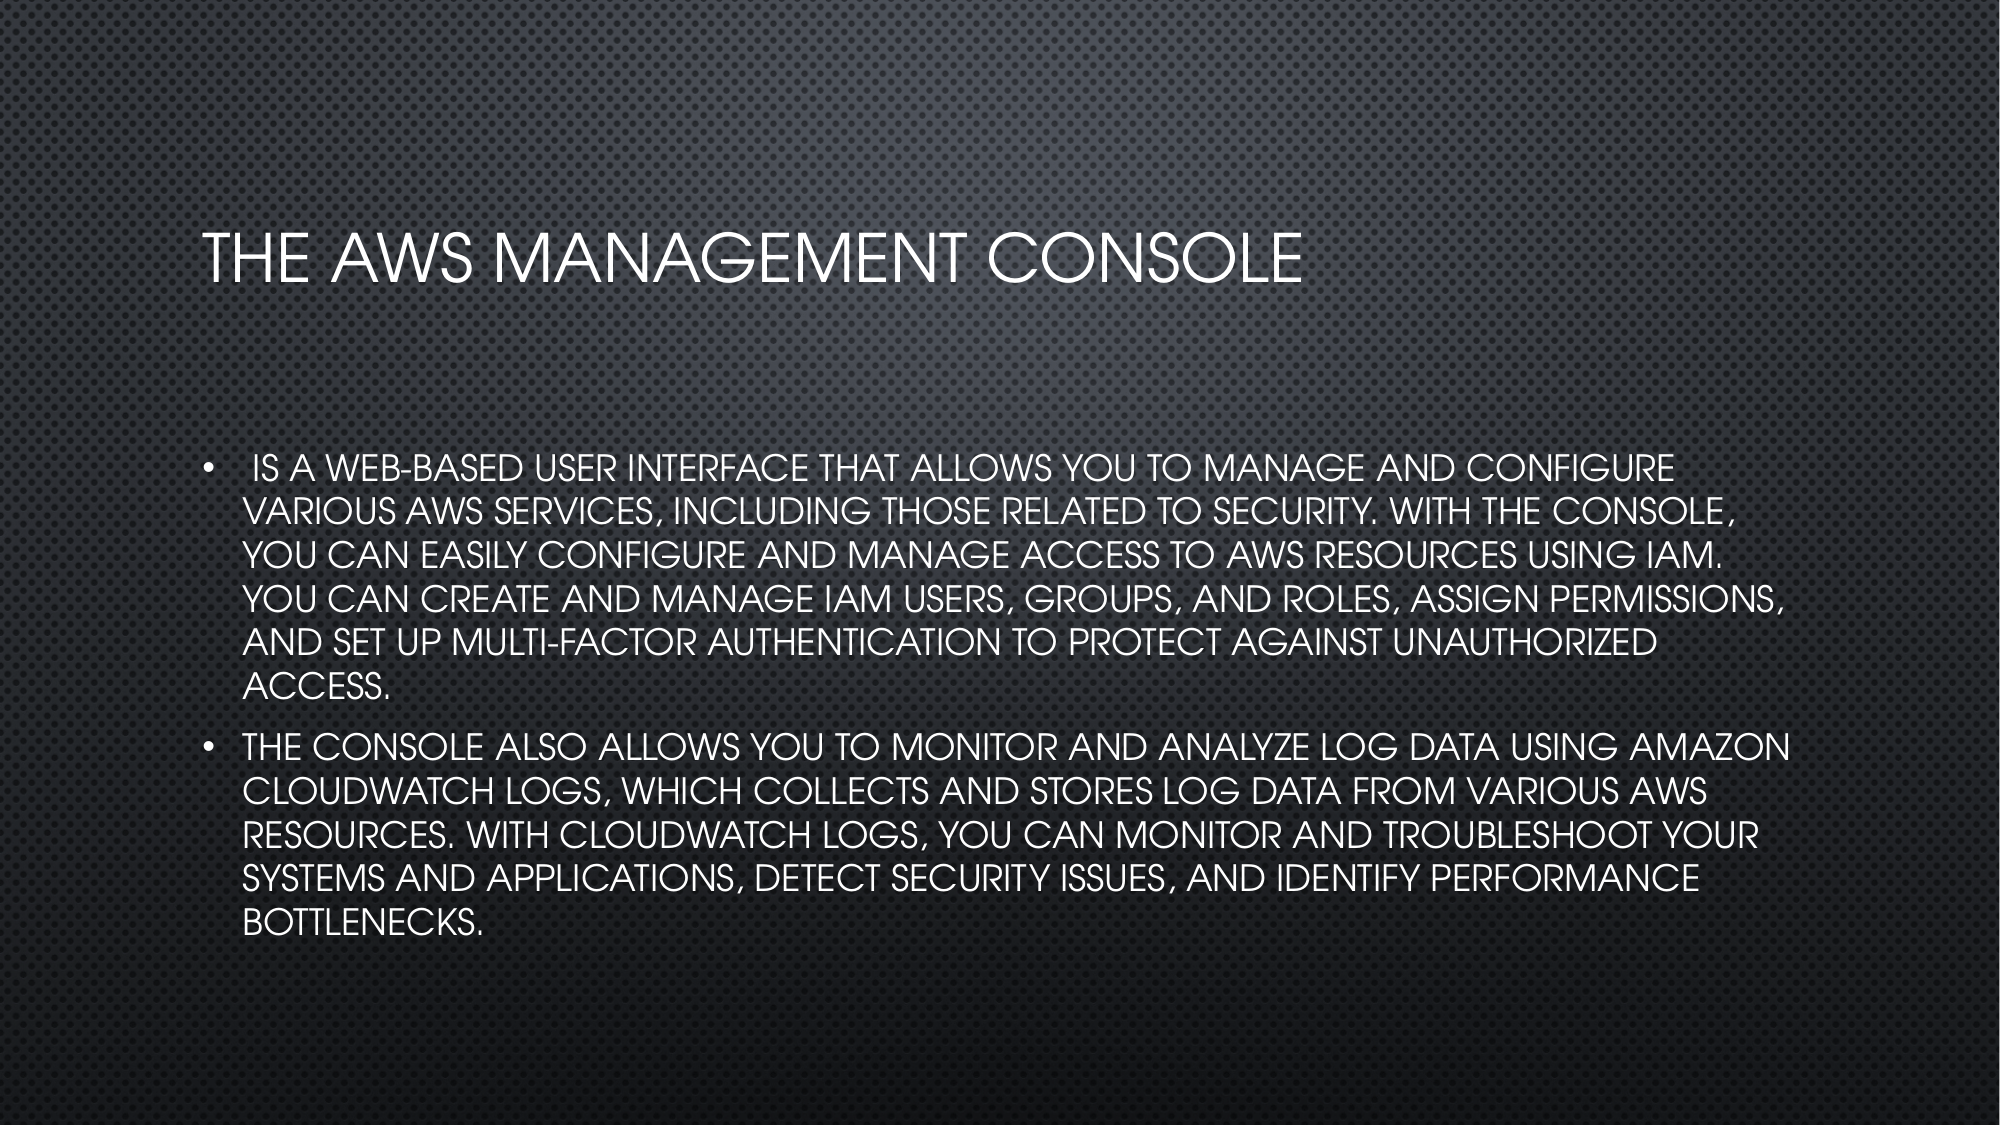

# The AWS Management Console
 is a web-based user interface that allows you to manage and configure various AWS services, including those related to security. With the console, you can easily configure and manage access to AWS resources using IAM. You can create and manage IAM users, groups, and roles, assign permissions, and set up multi-factor authentication to protect against unauthorized access.
The console also allows you to monitor and analyze log data using Amazon CloudWatch Logs, which collects and stores log data from various AWS resources. With CloudWatch Logs, you can monitor and troubleshoot your systems and applications, detect security issues, and identify performance bottlenecks.